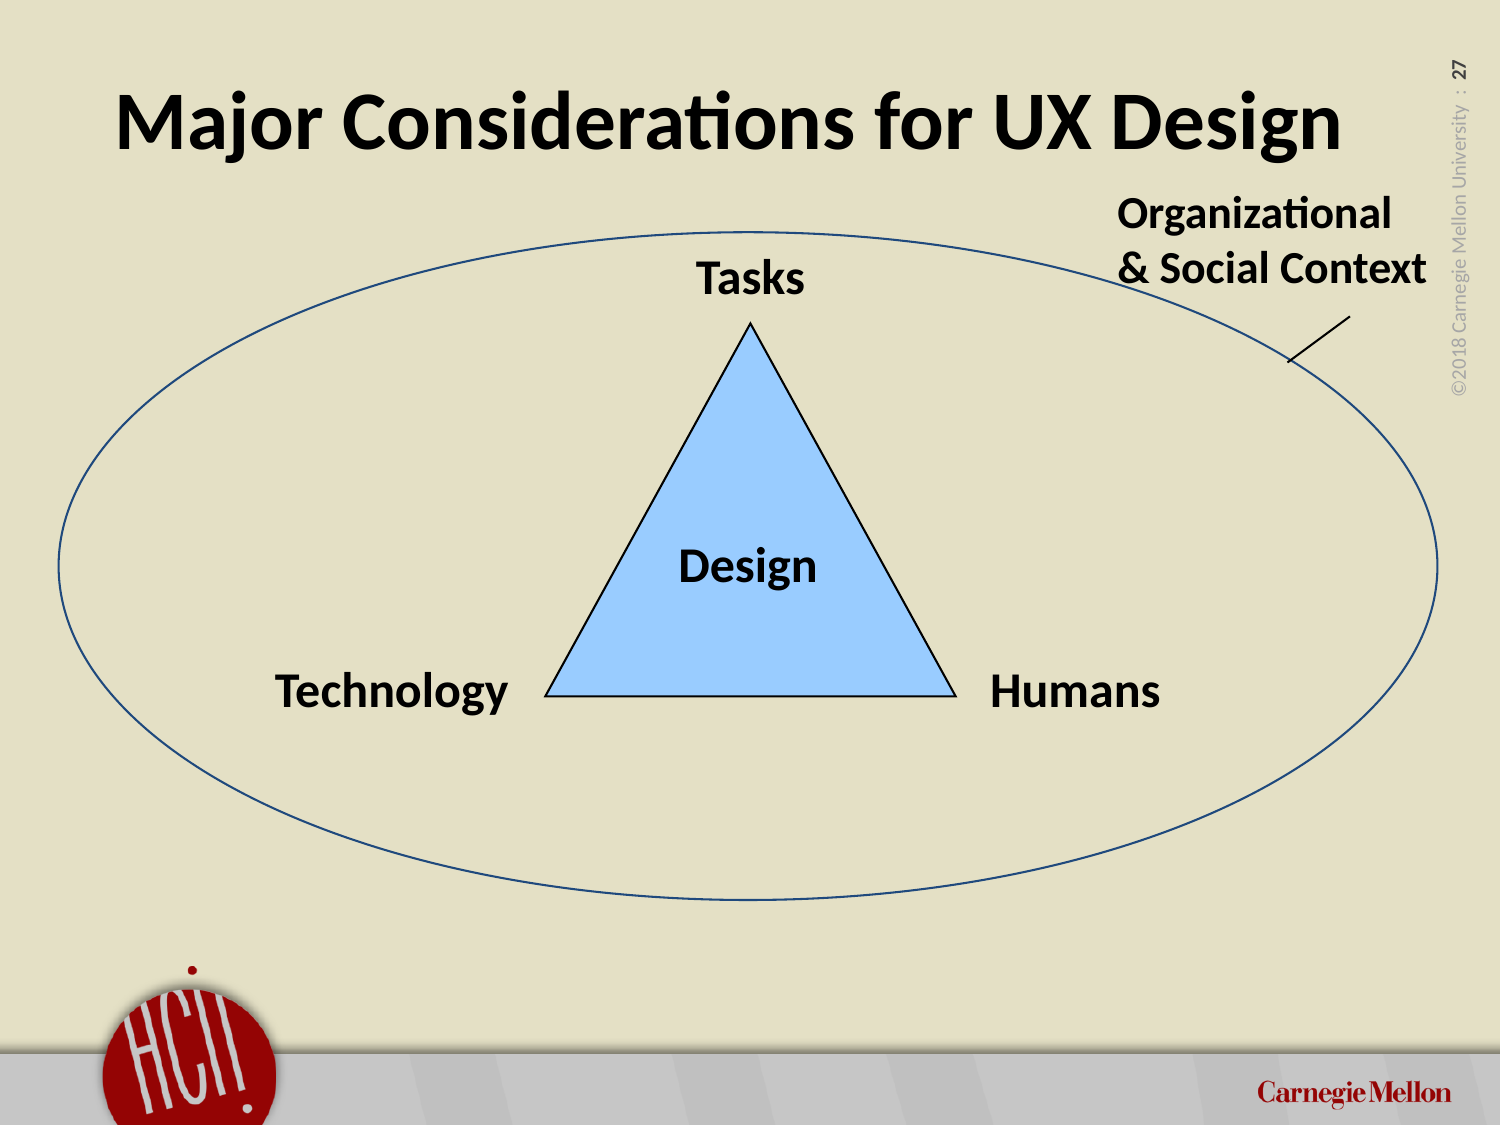

Major Considerations for UX Design
Organizational
& Social Context

Tasks

Design
Technology
Humans